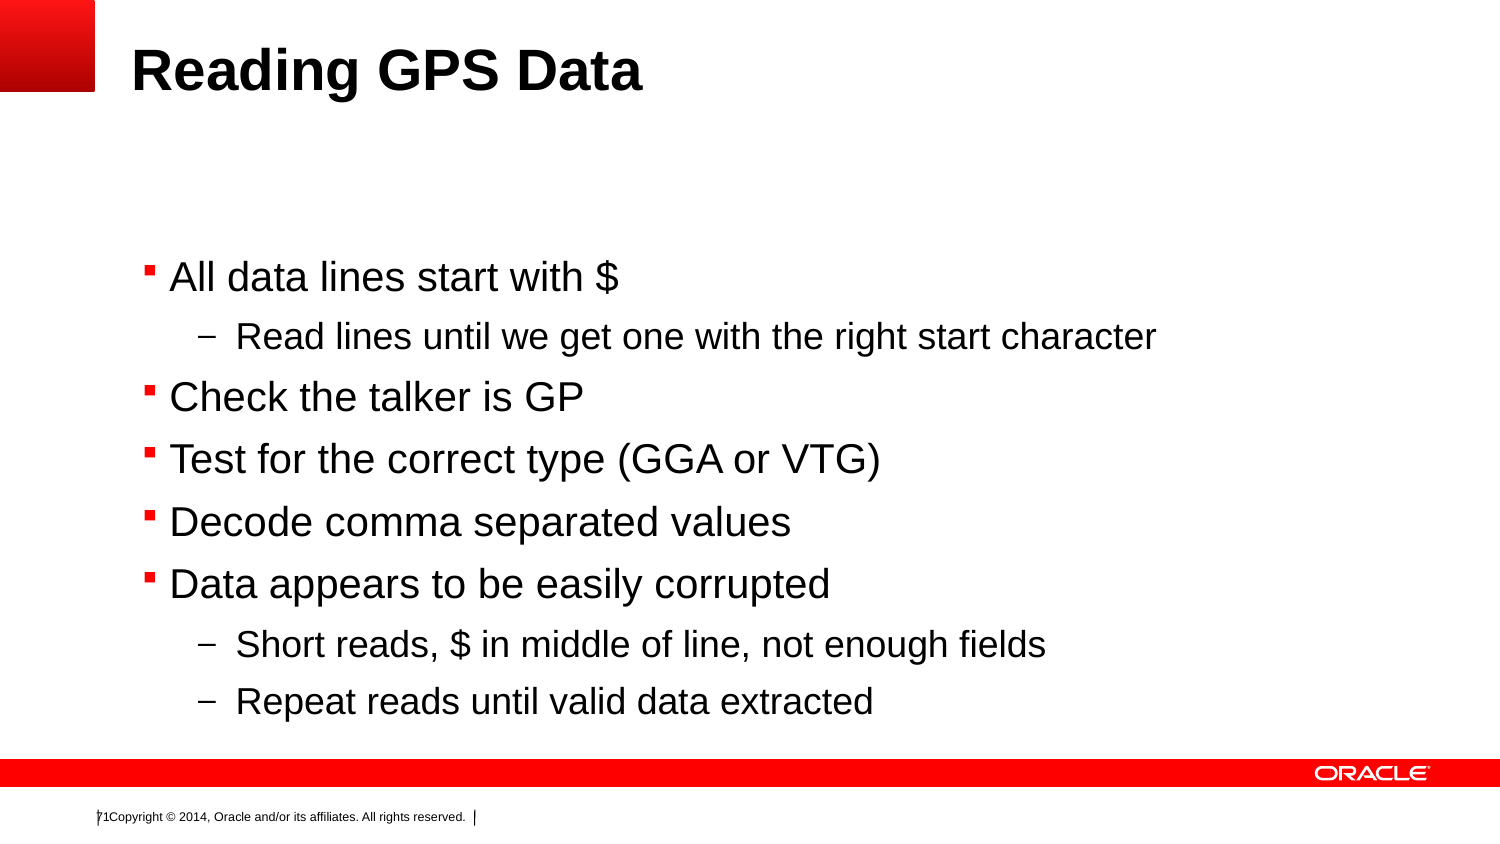

# Reading GPS Data
All data lines start with $
Read lines until we get one with the right start character
Check the talker is GP
Test for the correct type (GGA or VTG)
Decode comma separated values
Data appears to be easily corrupted
Short reads, $ in middle of line, not enough fields
Repeat reads until valid data extracted